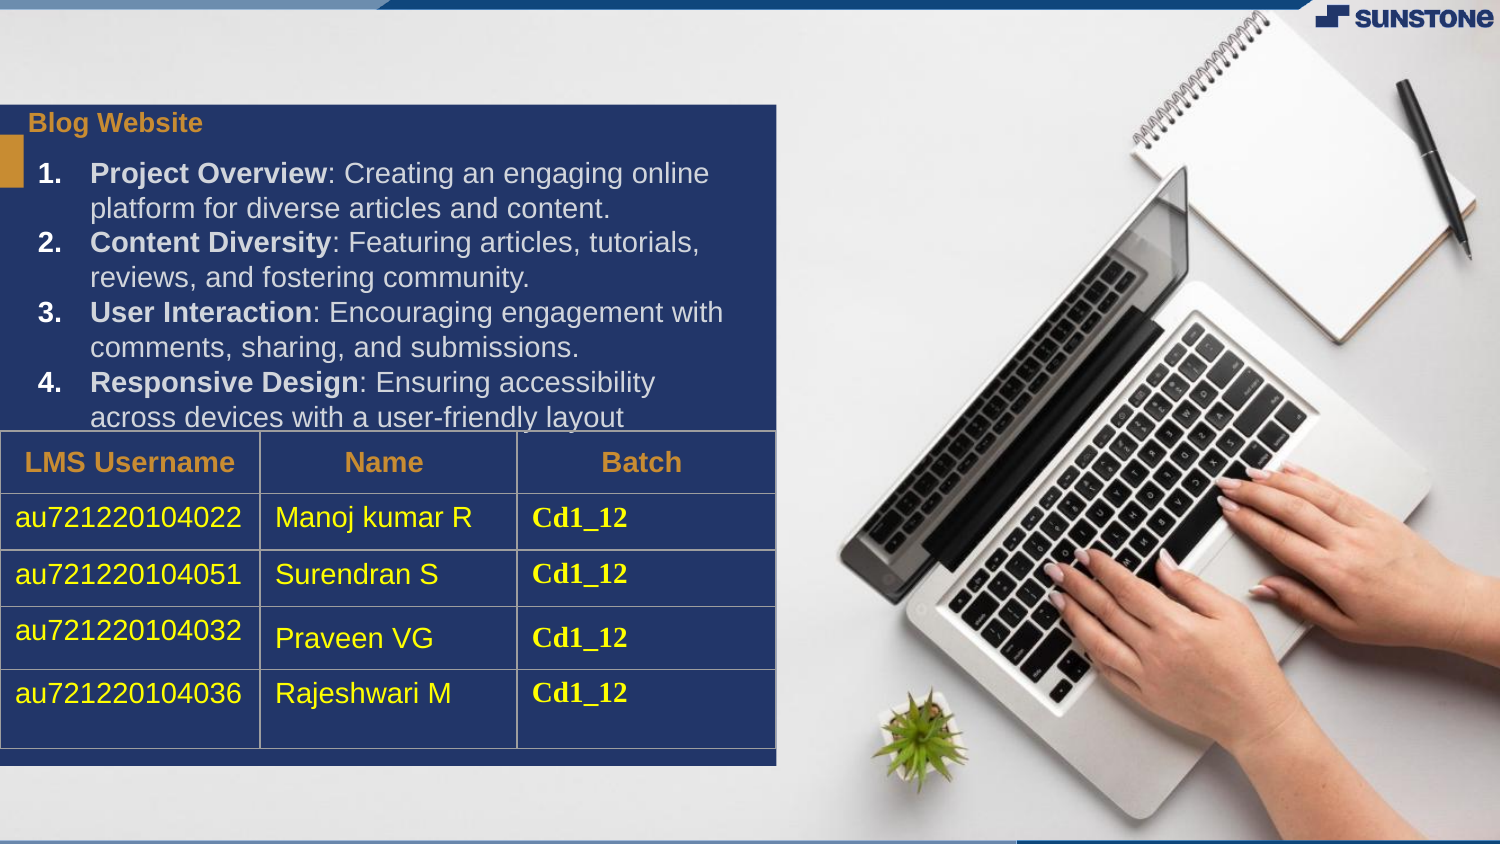

# Blog Website
Project Overview: Creating an engaging online platform for diverse articles and content.
Content Diversity: Featuring articles, tutorials, reviews, and fostering community.
User Interaction: Encouraging engagement with comments, sharing, and submissions.
Responsive Design: Ensuring accessibility across devices with a user-friendly layout

| LMS Username | Name | Batch |
| --- | --- | --- |
| au721220104022 | Manoj kumar R | Cd1\_12 |
| au721220104051 | Surendran S | Cd1\_12 |
| au721220104032 | Praveen VG | Cd1\_12 |
| au721220104036 | Rajeshwari M | Cd1\_12 |